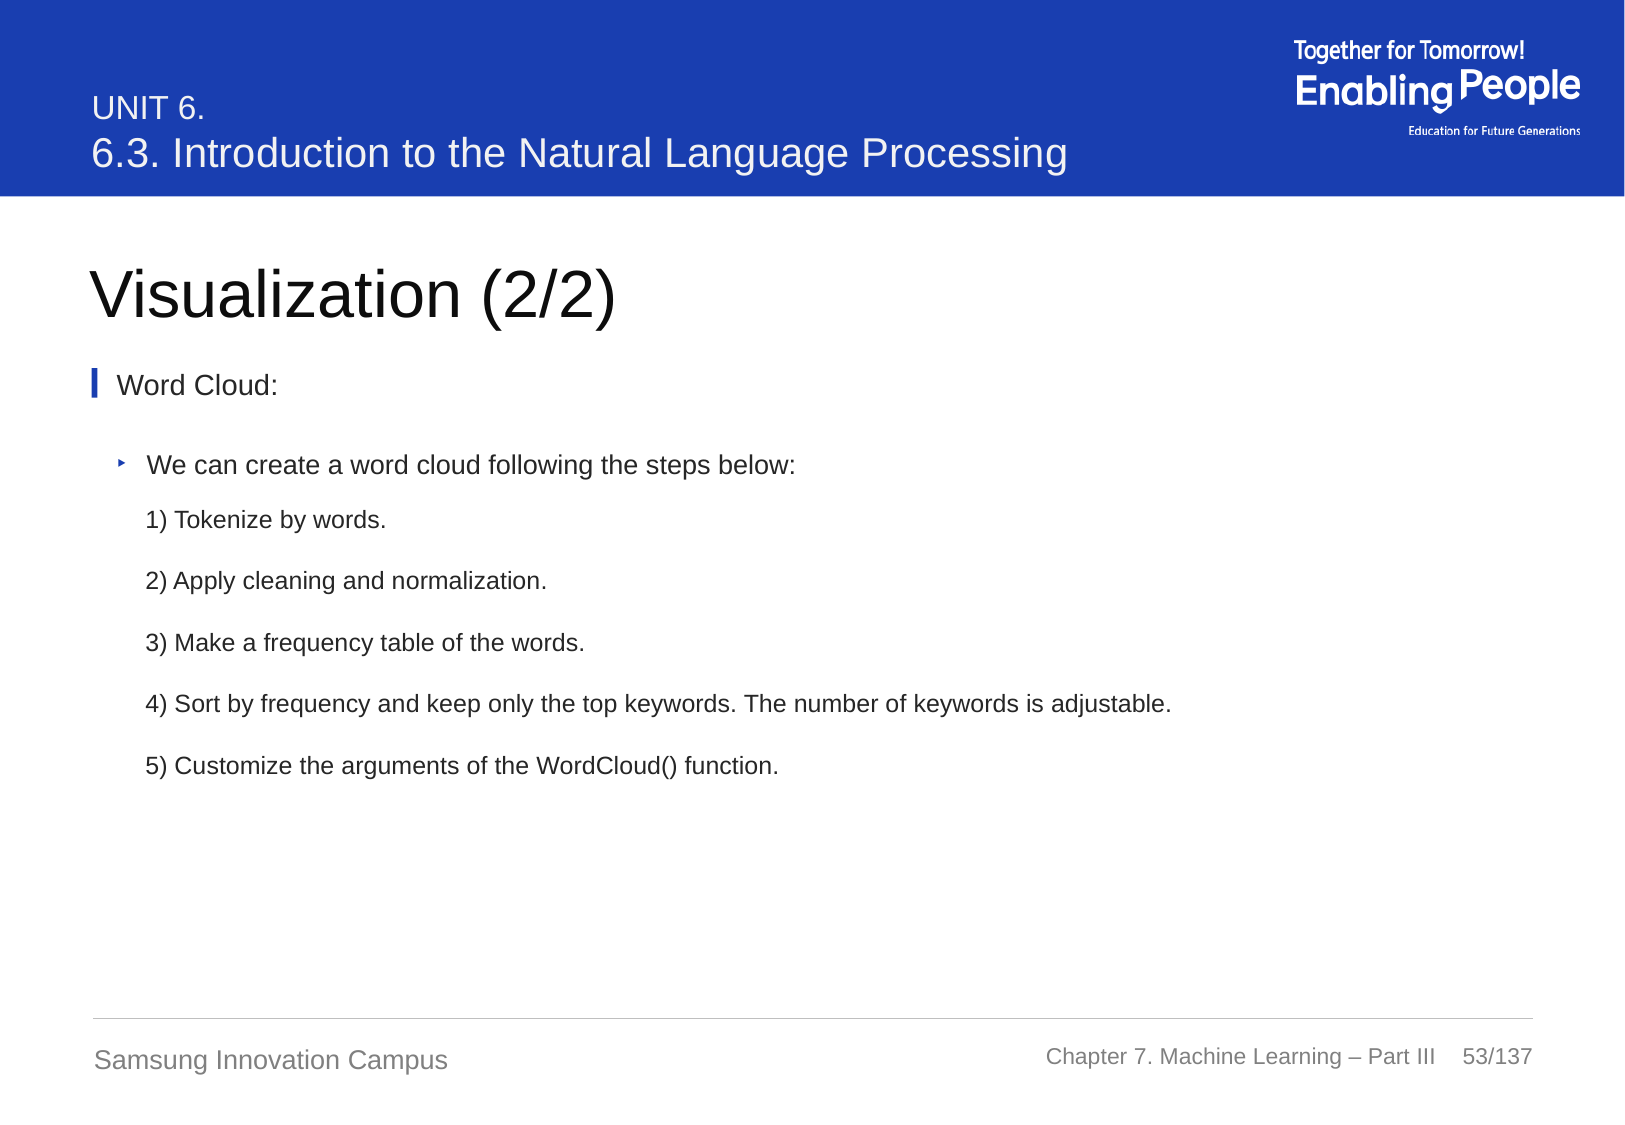

UNIT 6.
6.3. Introduction to the Natural Language Processing
Visualization (2/2)
Word Cloud:

We can create a word cloud following the steps below:
1) Tokenize by words.
2) Apply cleaning and normalization.
3) Make a frequency table of the words.
4) Sort by frequency and keep only the top keywords. The number of keywords is adjustable.
5) Customize the arguments of the WordCloud() function.